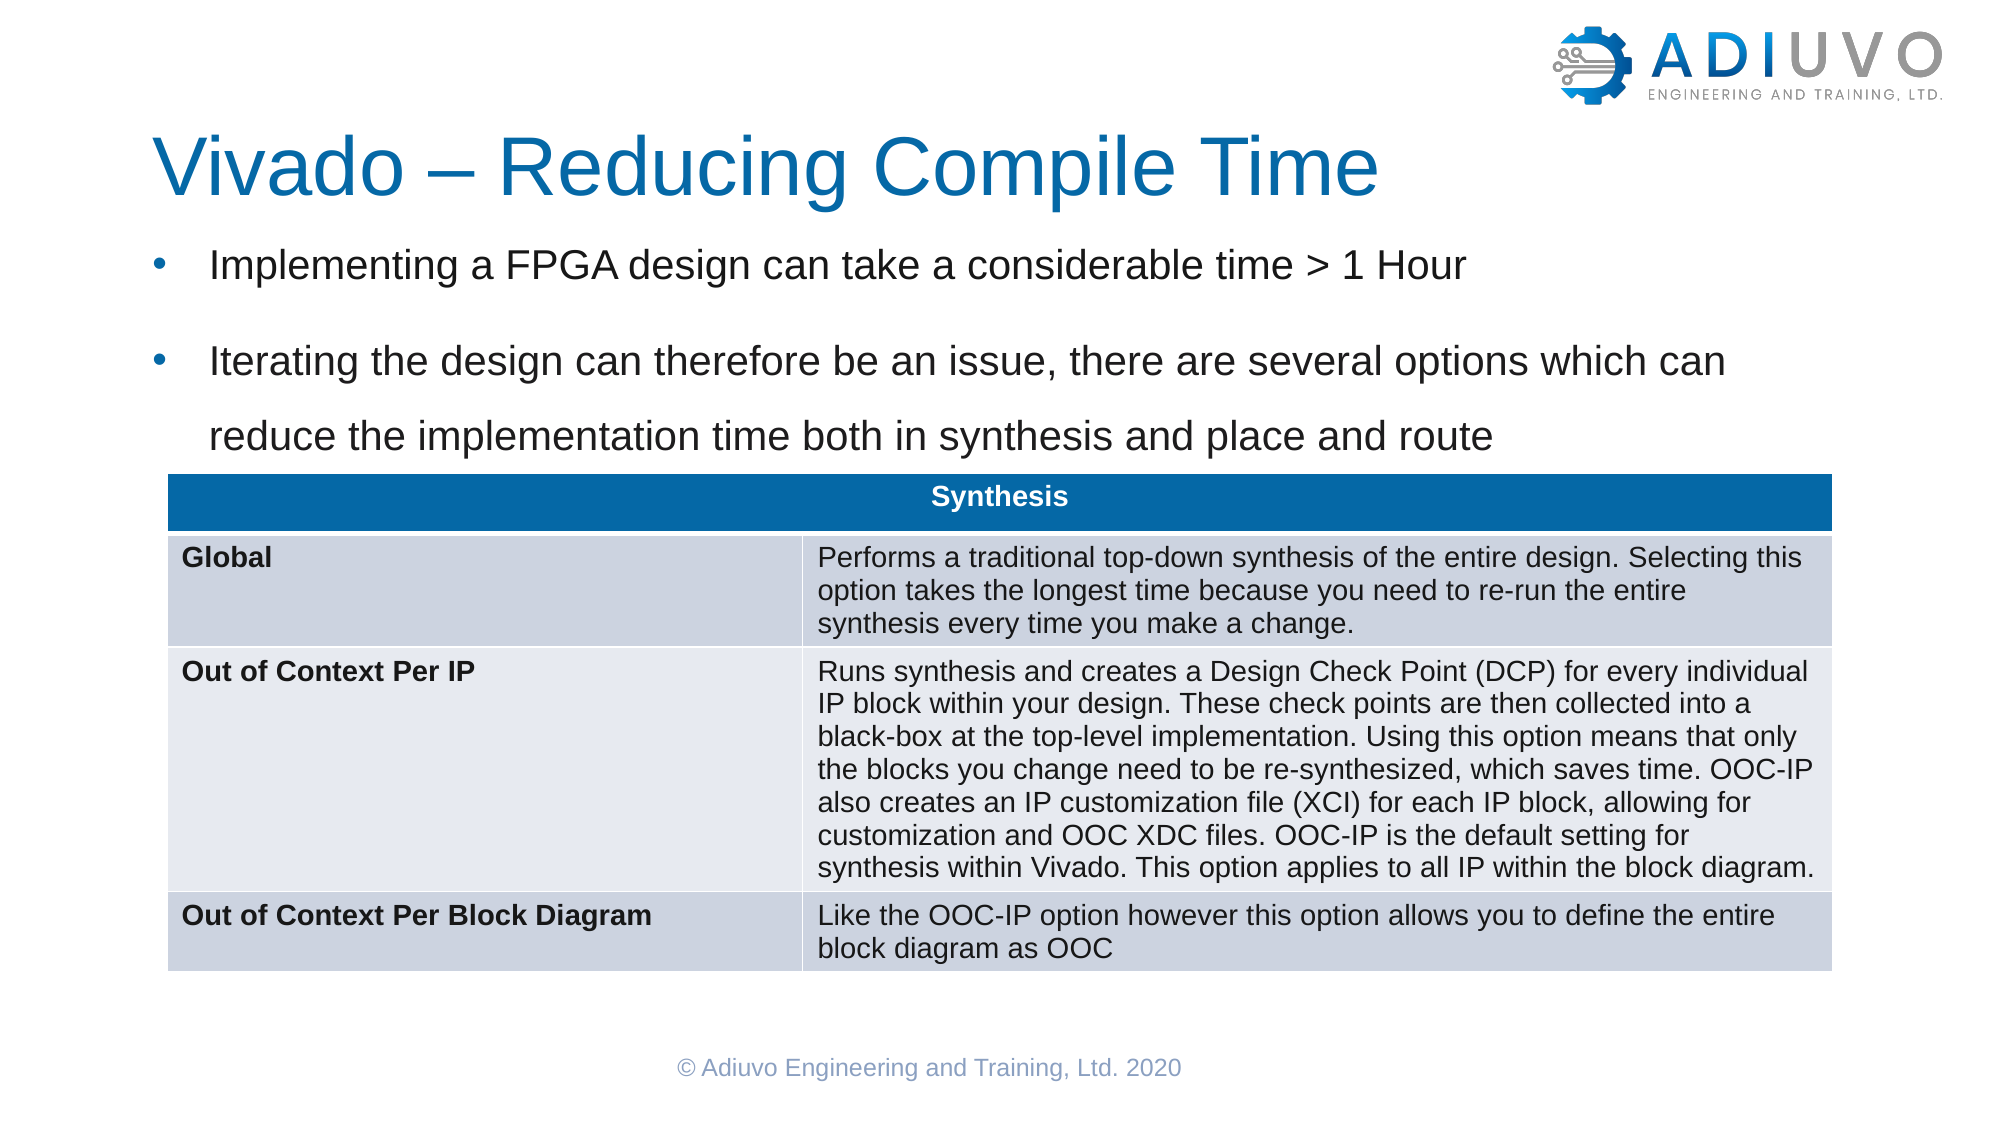

# Vivado – Reducing Compile Time
Implementing a FPGA design can take a considerable time > 1 Hour
Iterating the design can therefore be an issue, there are several options which can reduce the implementation time both in synthesis and place and route
| Synthesis |  |
| --- | --- |
| Global | Performs a traditional top-down synthesis of the entire design. Selecting this option takes the longest time because you need to re-run the entire synthesis every time you make a change. |
| Out of Context Per IP | Runs synthesis and creates a Design Check Point (DCP) for every individual IP block within your design. These check points are then collected into a black-box at the top-level implementation. Using this option means that only the blocks you change need to be re-synthesized, which saves time. OOC-IP also creates an IP customization file (XCI) for each IP block, allowing for customization and OOC XDC files. OOC-IP is the default setting for synthesis within Vivado. This option applies to all IP within the block diagram. |
| Out of Context Per Block Diagram | Like the OOC-IP option however this option allows you to define the entire block diagram as OOC |
© Adiuvo Engineering and Training, Ltd. 2020